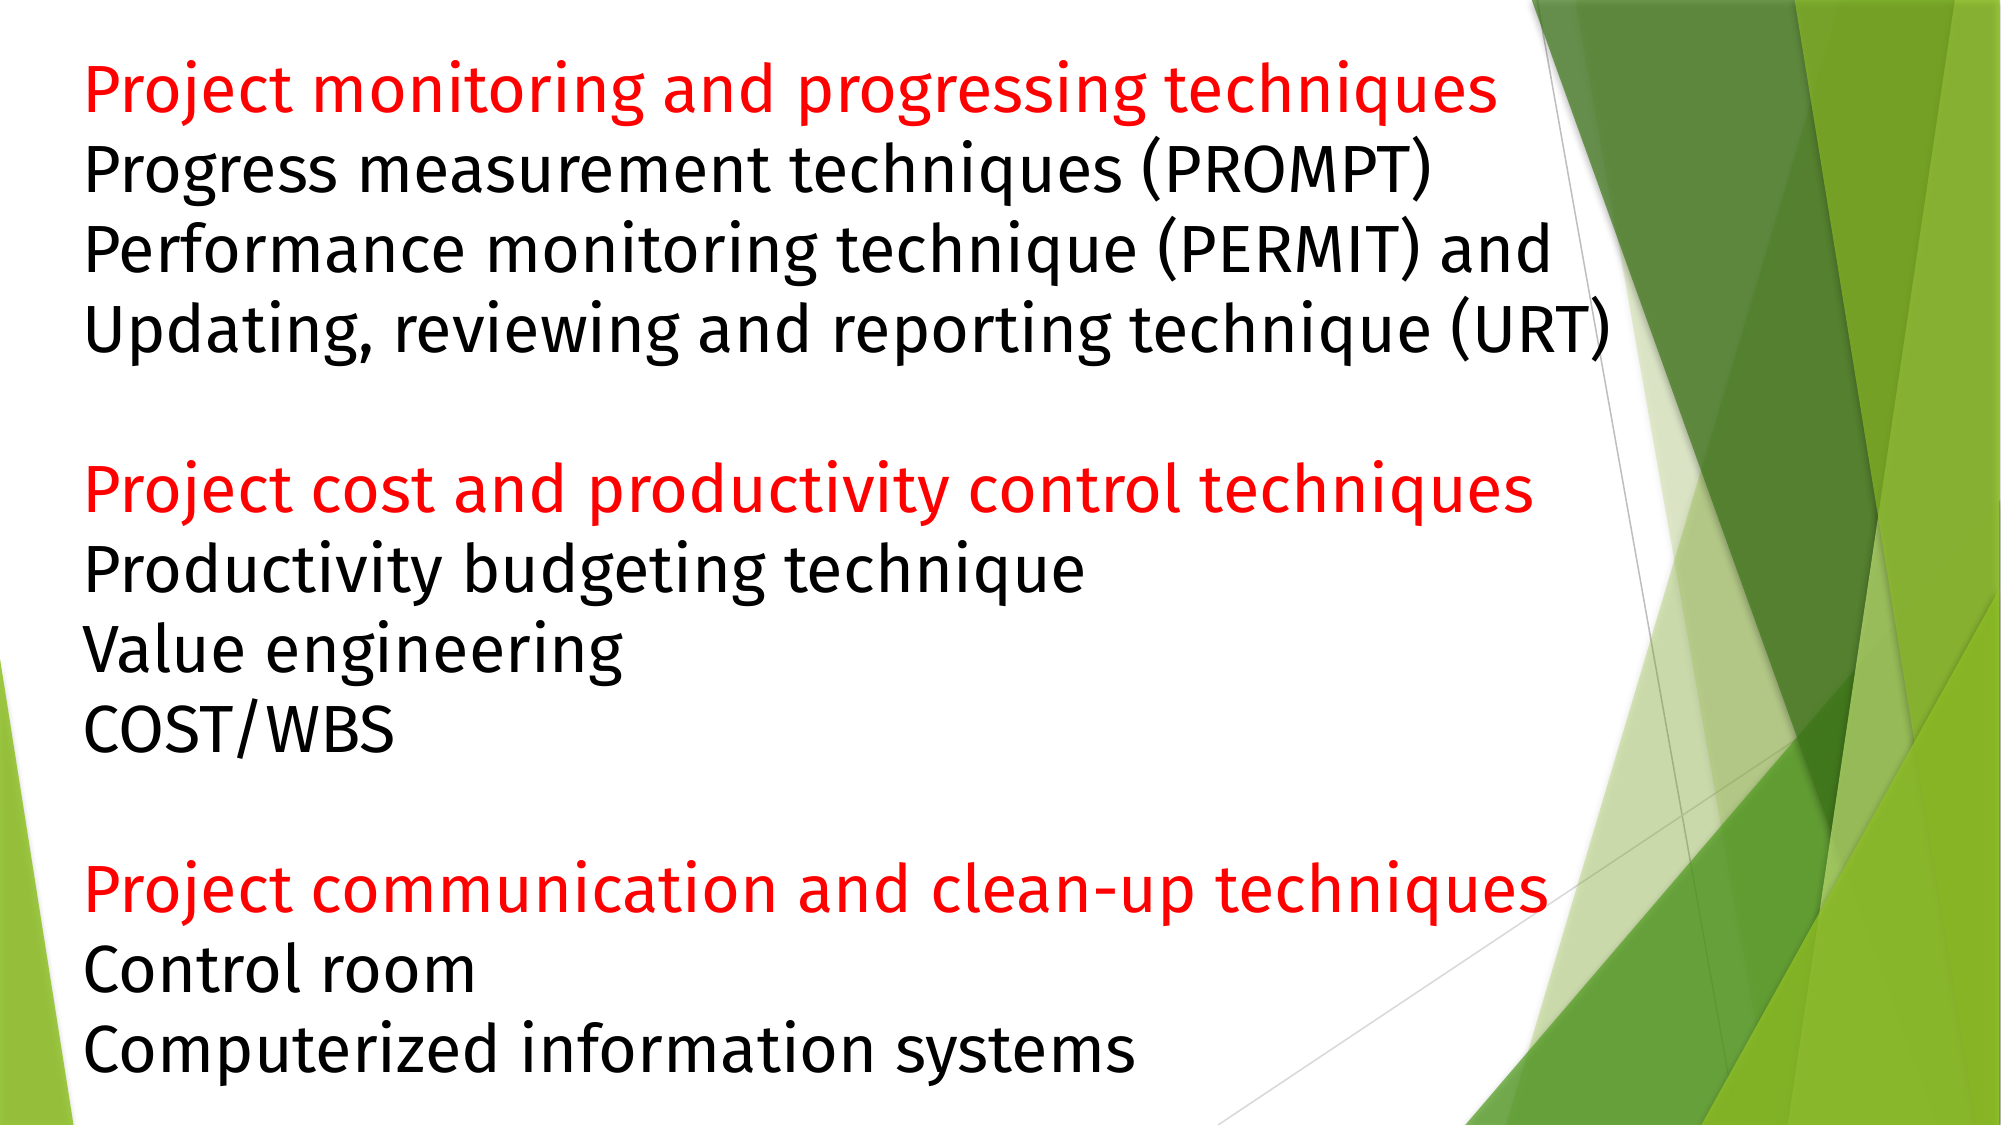

Project monitoring and progressing techniques
Progress measurement techniques (PROMPT)
Performance monitoring technique (PERMIT) and
Updating, reviewing and reporting technique (URT)

Project cost and productivity control techniques
Productivity budgeting technique
Value engineering
COST/WBS

Project communication and clean-up techniques
Control room
Computerized information systems